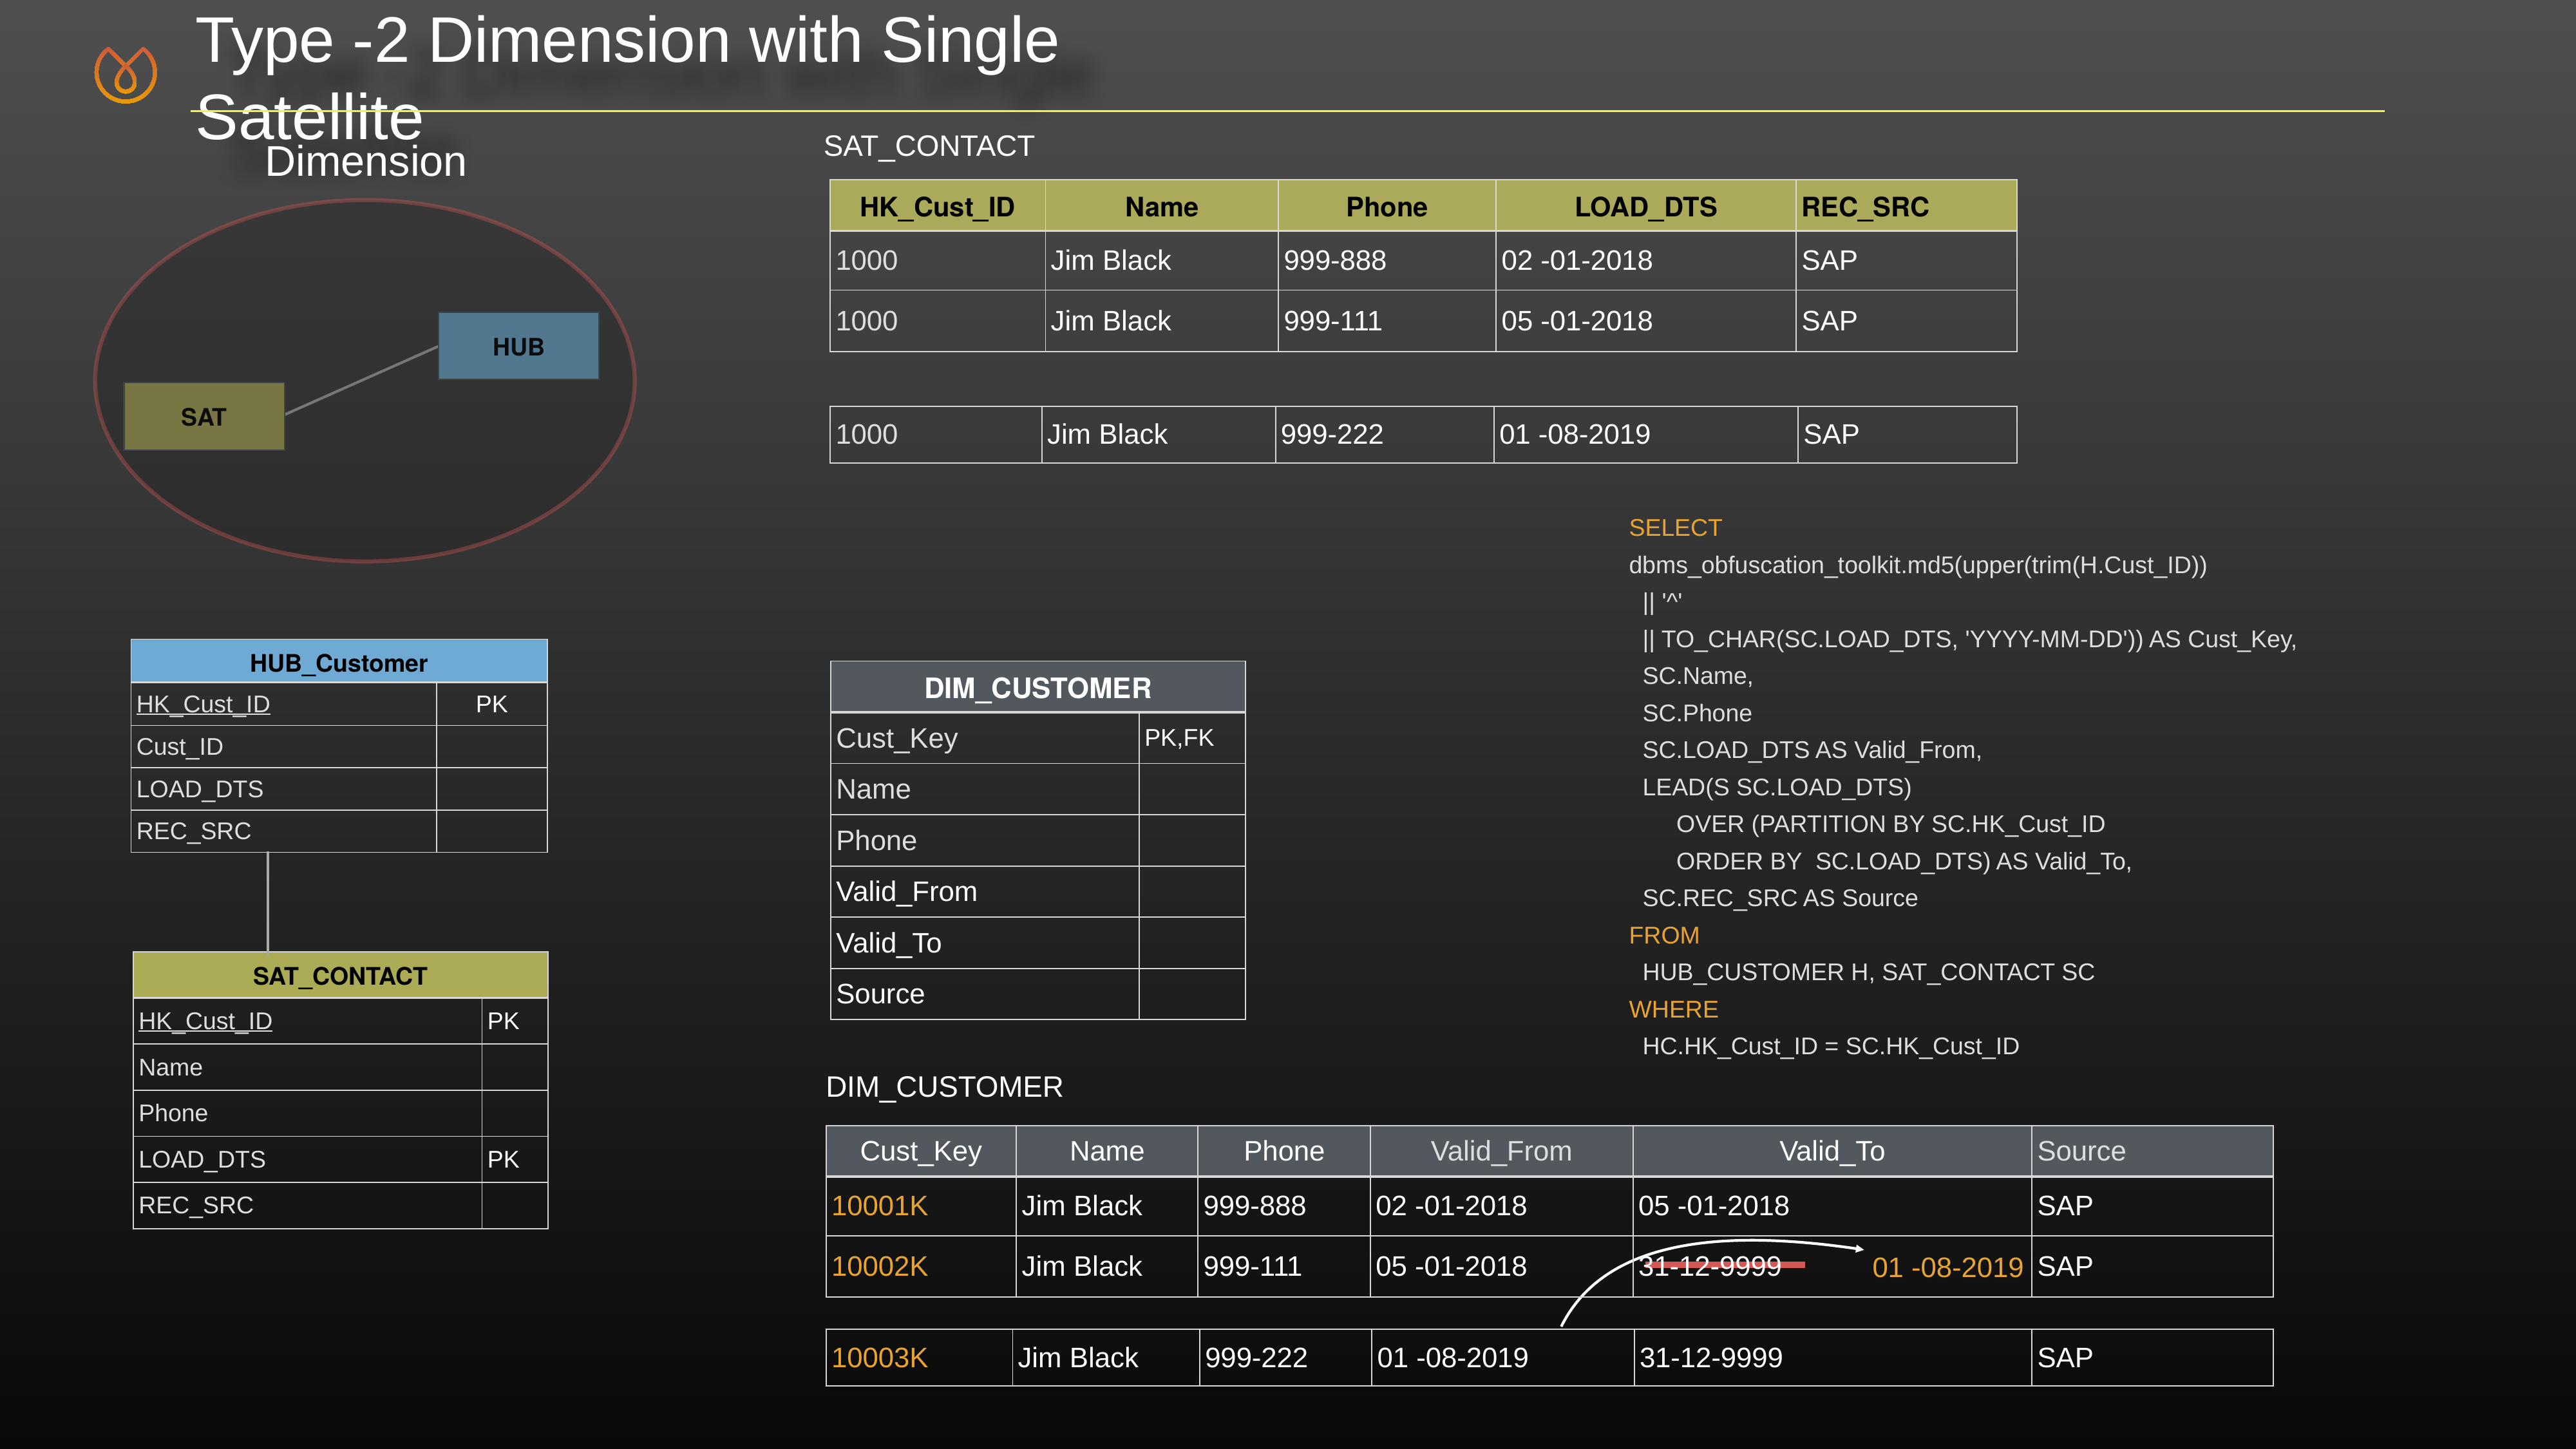

Type -2 Dimension with Single Satellite

SAT_CONTACT
| HK\_Cust\_ID | Name | Phone | LOAD\_DTS | REC\_SRC |
| --- | --- | --- | --- | --- |
| 1000 | Jim Black | 999-888 | 02 -01-2018 | SAP |
| 1000 | Jim Black | 999-111 | 05 -01-2018 | SAP |
Dimension

HUB

SAT
| 1000 | Jim Black | 999-222 | 01 -08-2019 | SAP |
| --- | --- | --- | --- | --- |
SELECT
dbms_obfuscation_toolkit.md5(upper(trim(H.Cust_ID))
  || '^'
  || TO_CHAR(SC.LOAD_DTS, 'YYYY-MM-DD')) AS Cust_Key,
  SC.Name,
  SC.Phone
  SC.LOAD_DTS AS Valid_From,
  LEAD(S SC.LOAD_DTS)
       OVER (PARTITION BY SC.HK_Cust_ID
       ORDER BY  SC.LOAD_DTS) AS Valid_To,
  SC.REC_SRC AS Source
FROM
  HUB_CUSTOMER H, SAT_CONTACT SC
WHERE
  HC.HK_Cust_ID = SC.HK_Cust_ID
| HUB\_Customer |  |
| --- | --- |
| HK\_Cust\_ID | PK |
| Cust\_ID |  |
| LOAD\_DTS |  |
| REC\_SRC |  |
| DIM\_CUSTOMER |  |
| --- | --- |
| Cust\_Key | PK,FK |
| Name |  |
| Phone |  |
| Valid\_From |  |
| Valid\_To |  |
| Source |  |

| SAT\_CONTACT |  |
| --- | --- |
| HK\_Cust\_ID | PK |
| Name |  |
| Phone |  |
| LOAD\_DTS | PK |
| REC\_SRC |  |
DIM_CUSTOMER
| Cust\_Key | Name | Phone | Valid\_From | Valid\_To | Source |
| --- | --- | --- | --- | --- | --- |
| 10001K | Jim Black | 999-888 | 02 -01-2018 | 05 -01-2018 | SAP |
| 10002K | Jim Black | 999-111 | 05 -01-2018 | 31-12-9999 | SAP |

01 -08-2019

| 10003K | Jim Black | 999-222 | 01 -08-2019 | 31-12-9999 | SAP |
| --- | --- | --- | --- | --- | --- |